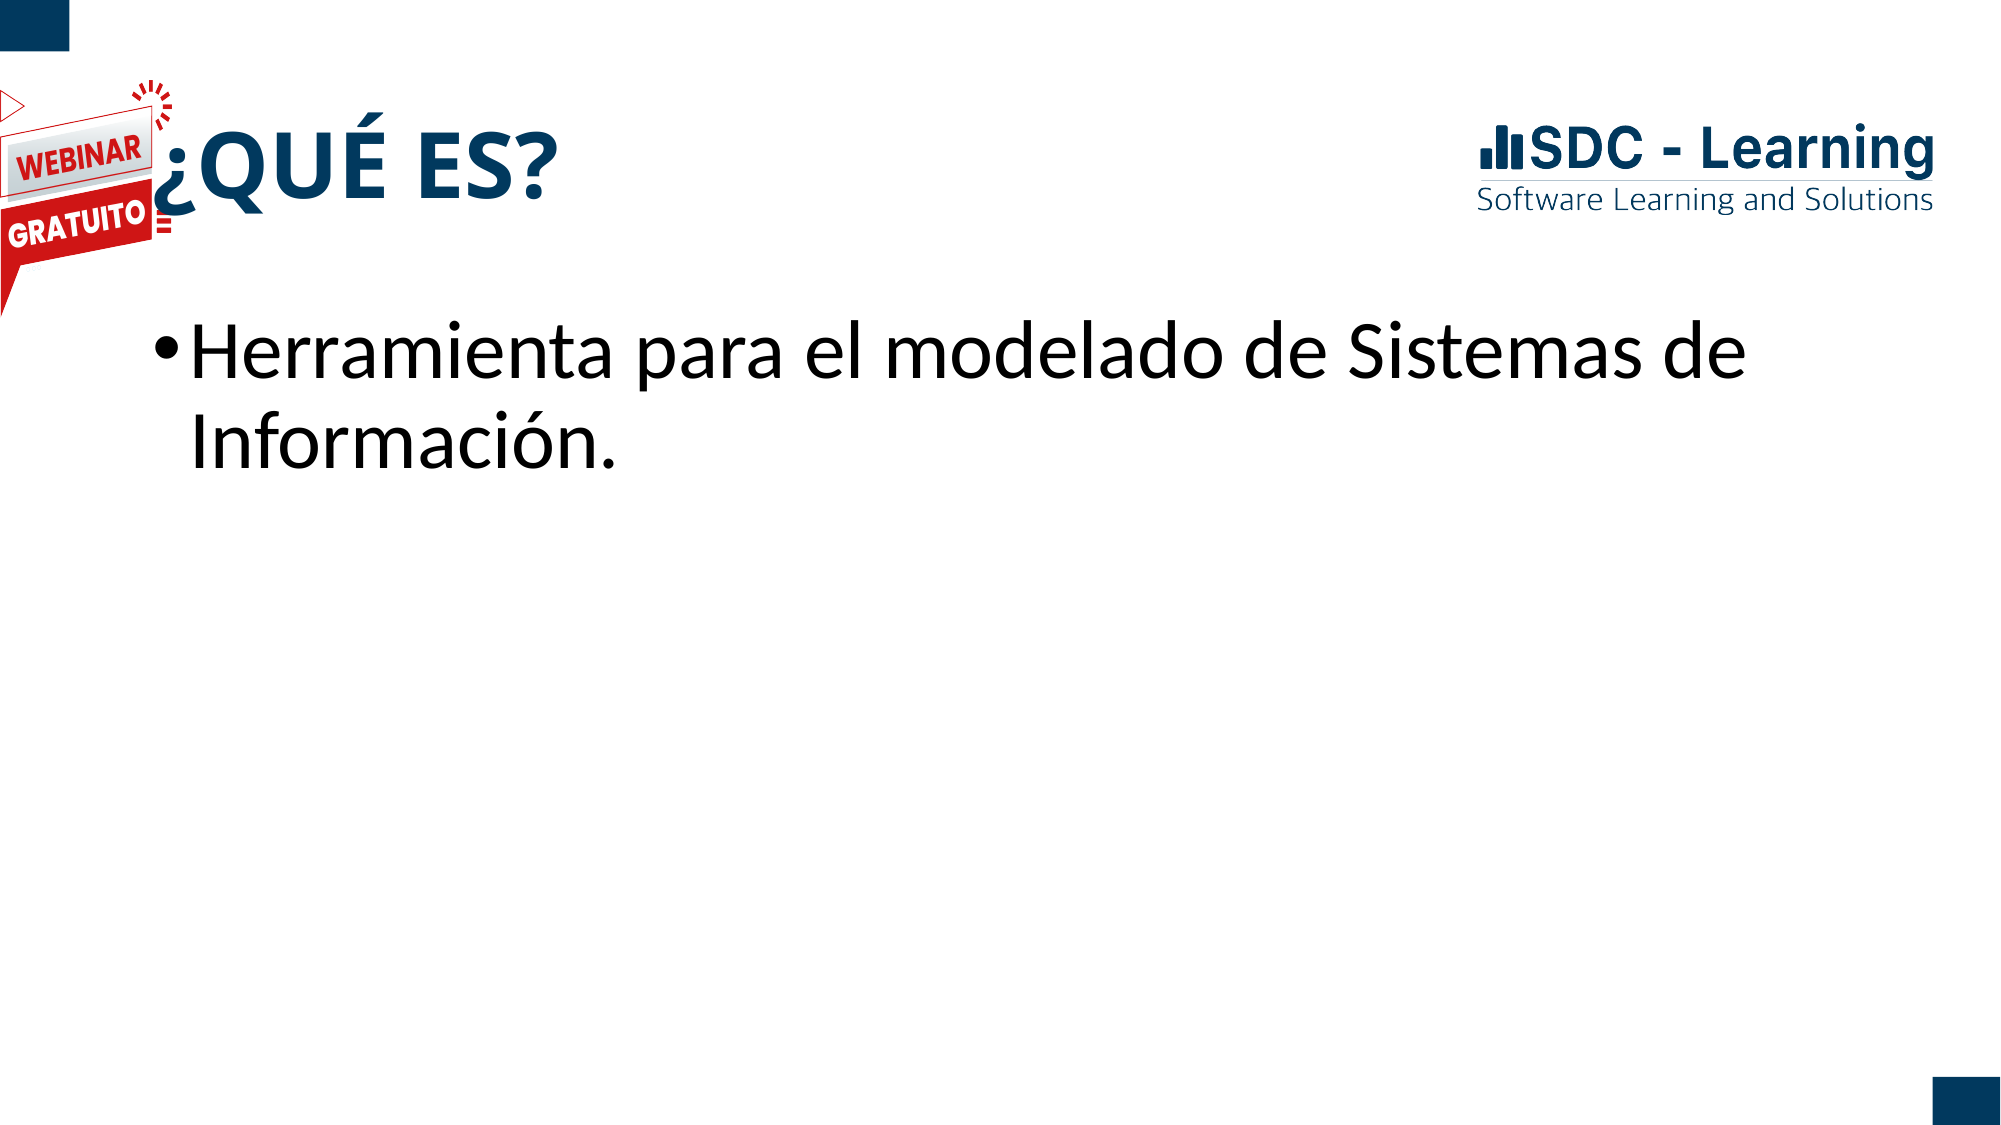

# ¿QUÉ ES?
Herramienta para el modelado de Sistemas de Información.